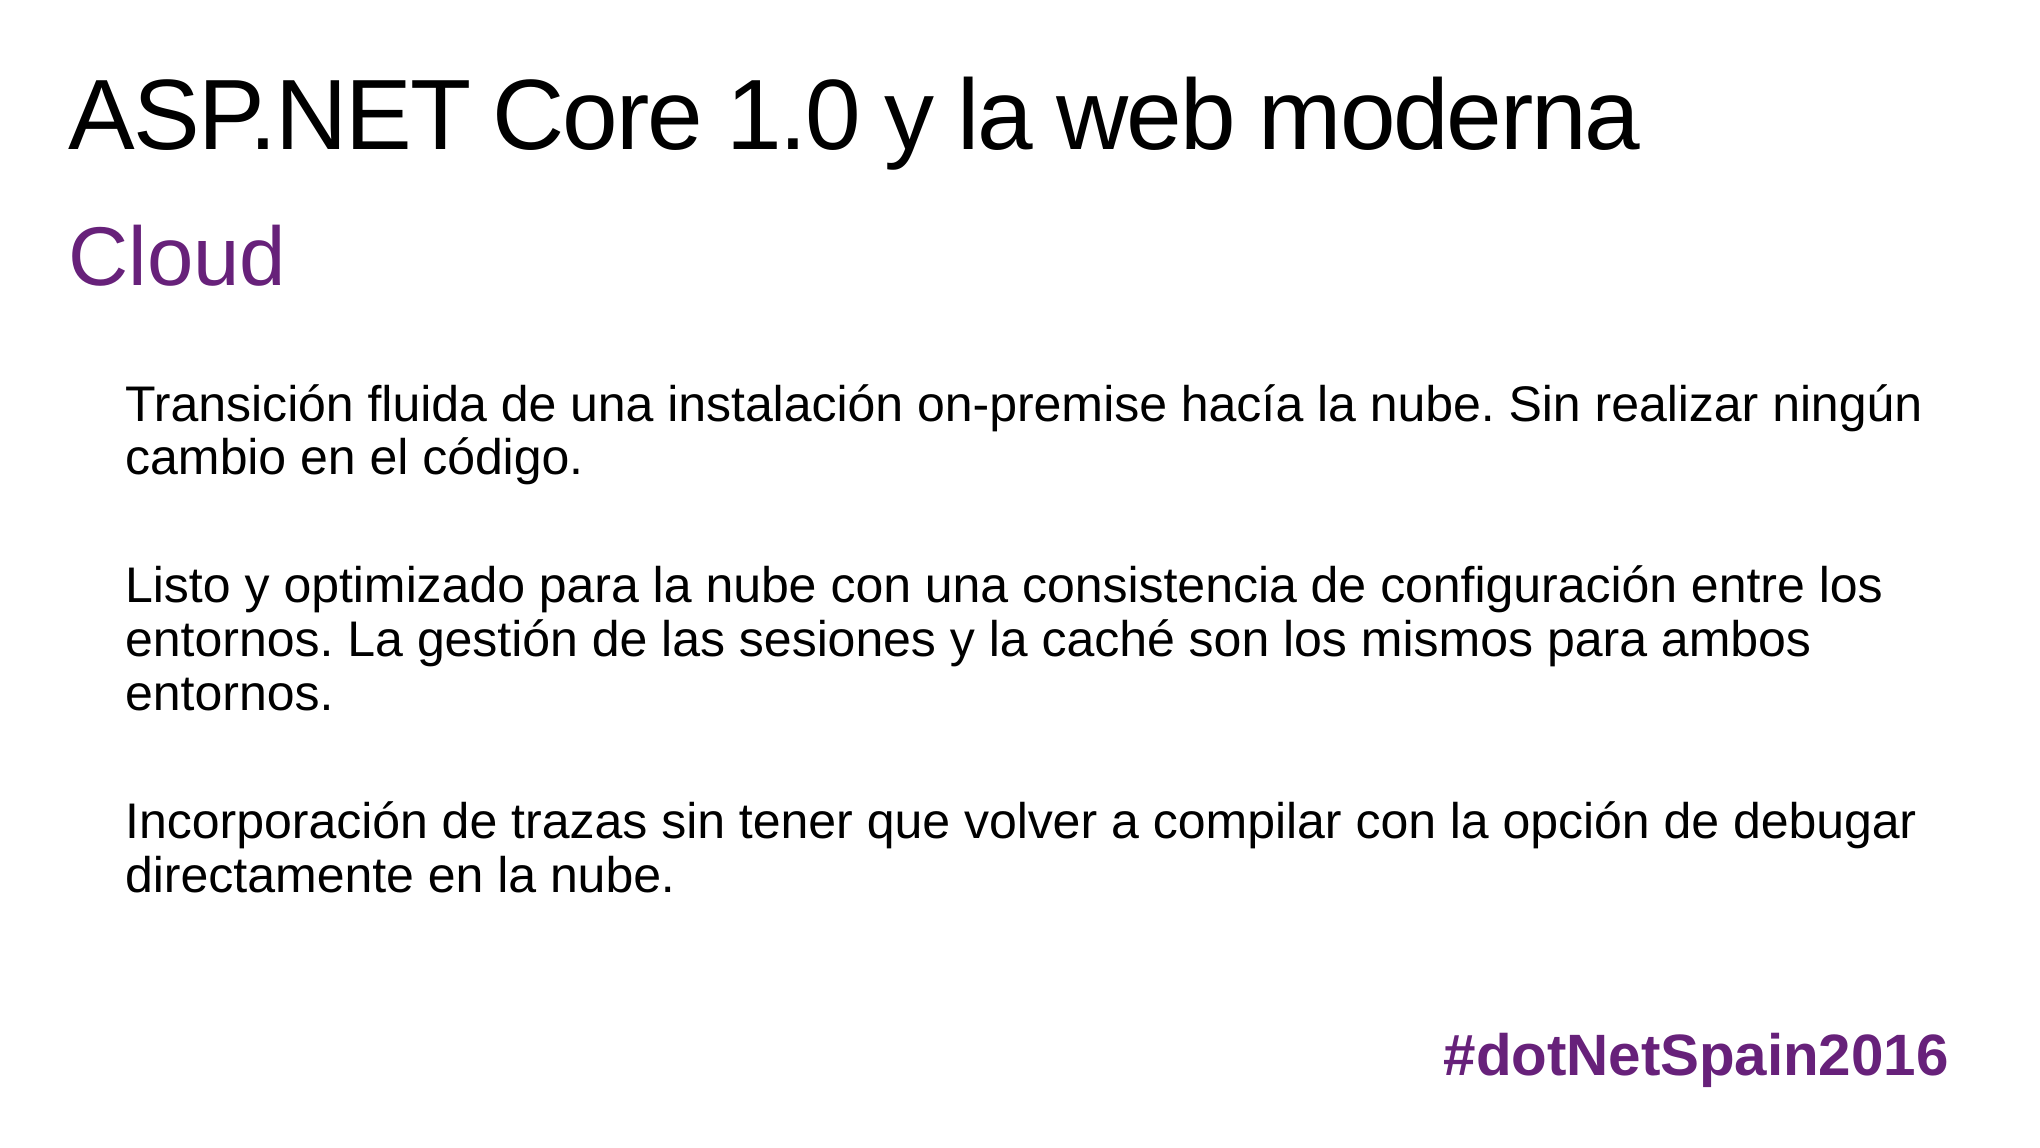

# ASP.NET Core 1.0 y la web moderna
Cloud

Transición fluida de una instalación on-premise hacía la nube. Sin realizar ningún cambio en el código.

Listo y optimizado para la nube con una consistencia de configuración entre los entornos. La gestión de las sesiones y la caché son los mismos para ambos entornos.

Incorporación de trazas sin tener que volver a compilar con la opción de debugar directamente en la nube.